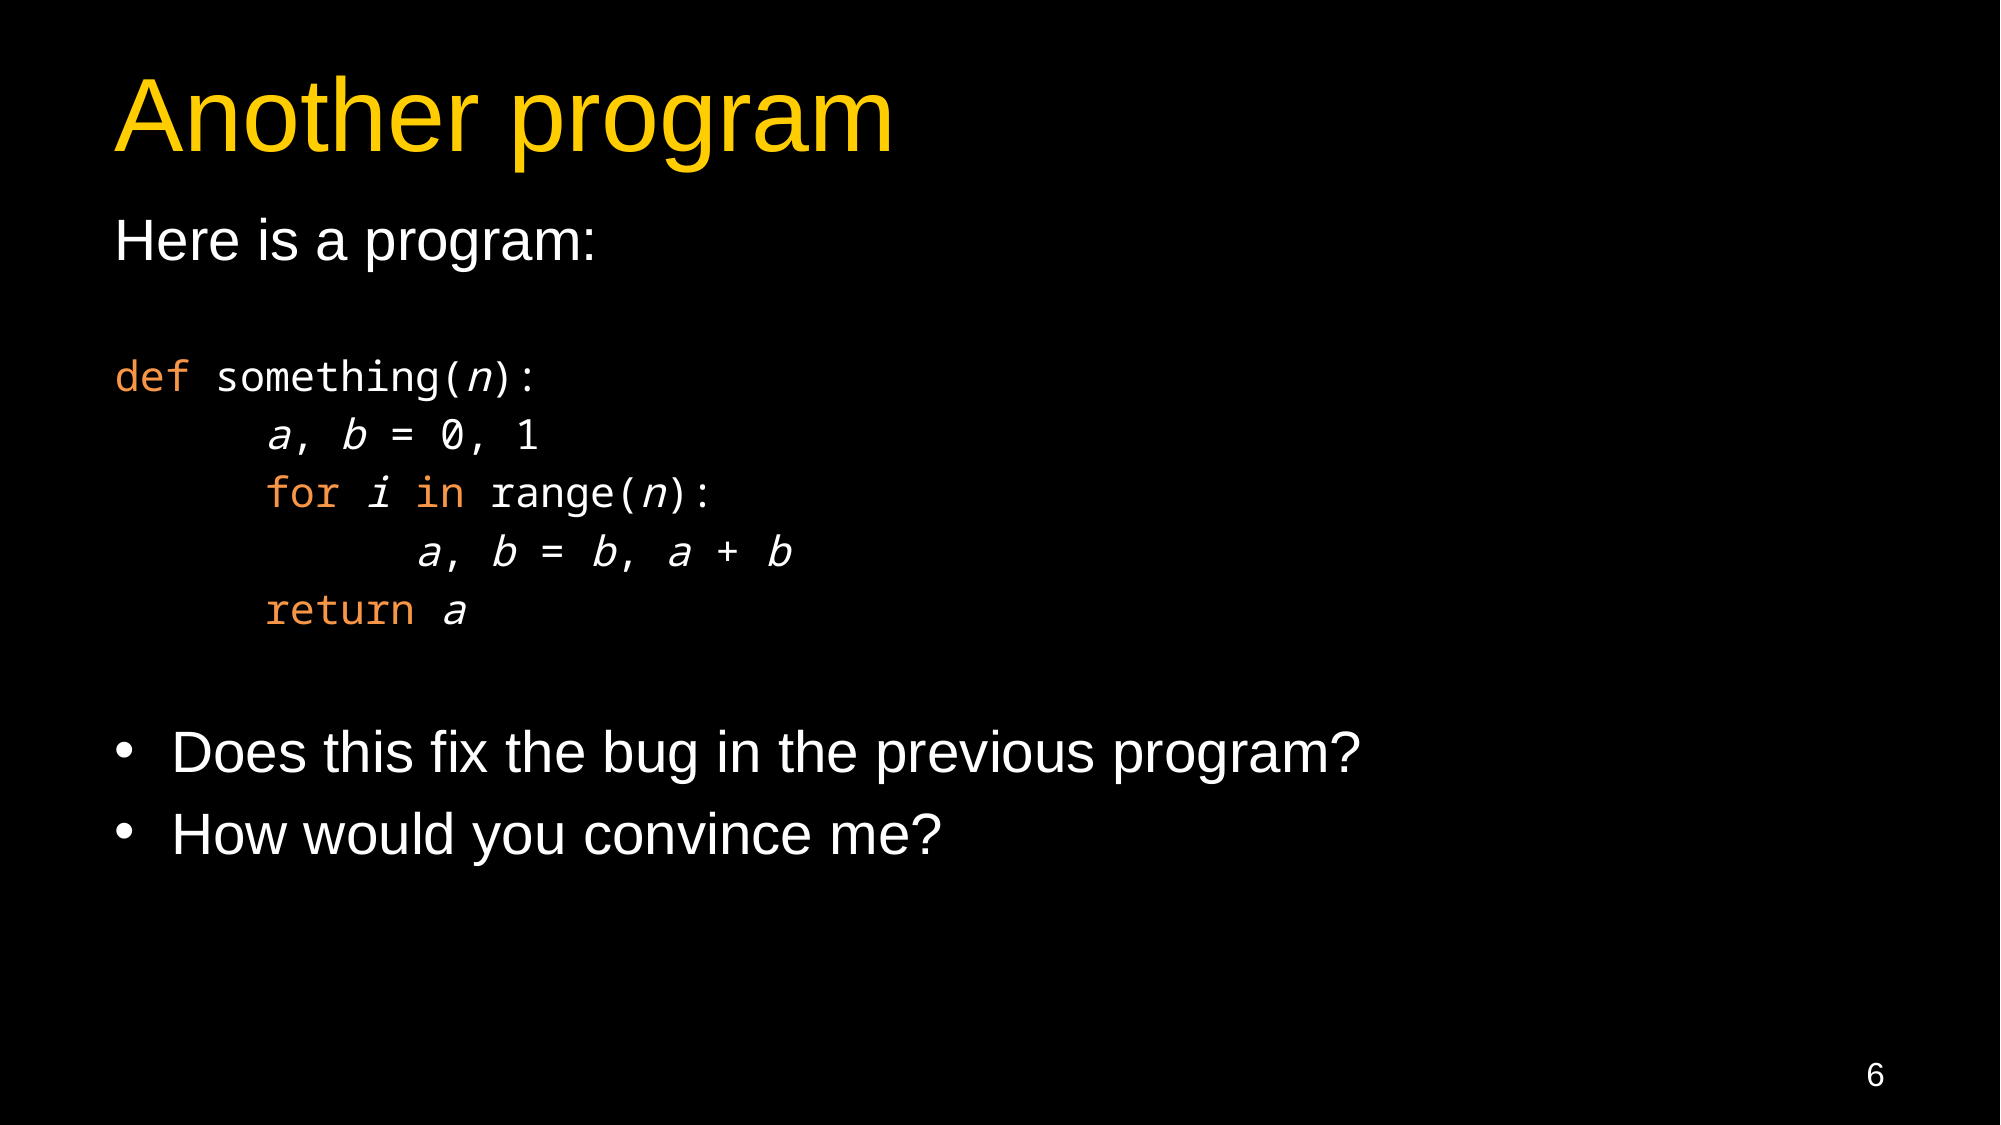

# Another program
Here is a program:

def something(n):
	a, b = 0, 1
	for i in range(n):
		a, b = b, a + b
	return a

Does this fix the bug in the previous program?
How would you convince me?
6